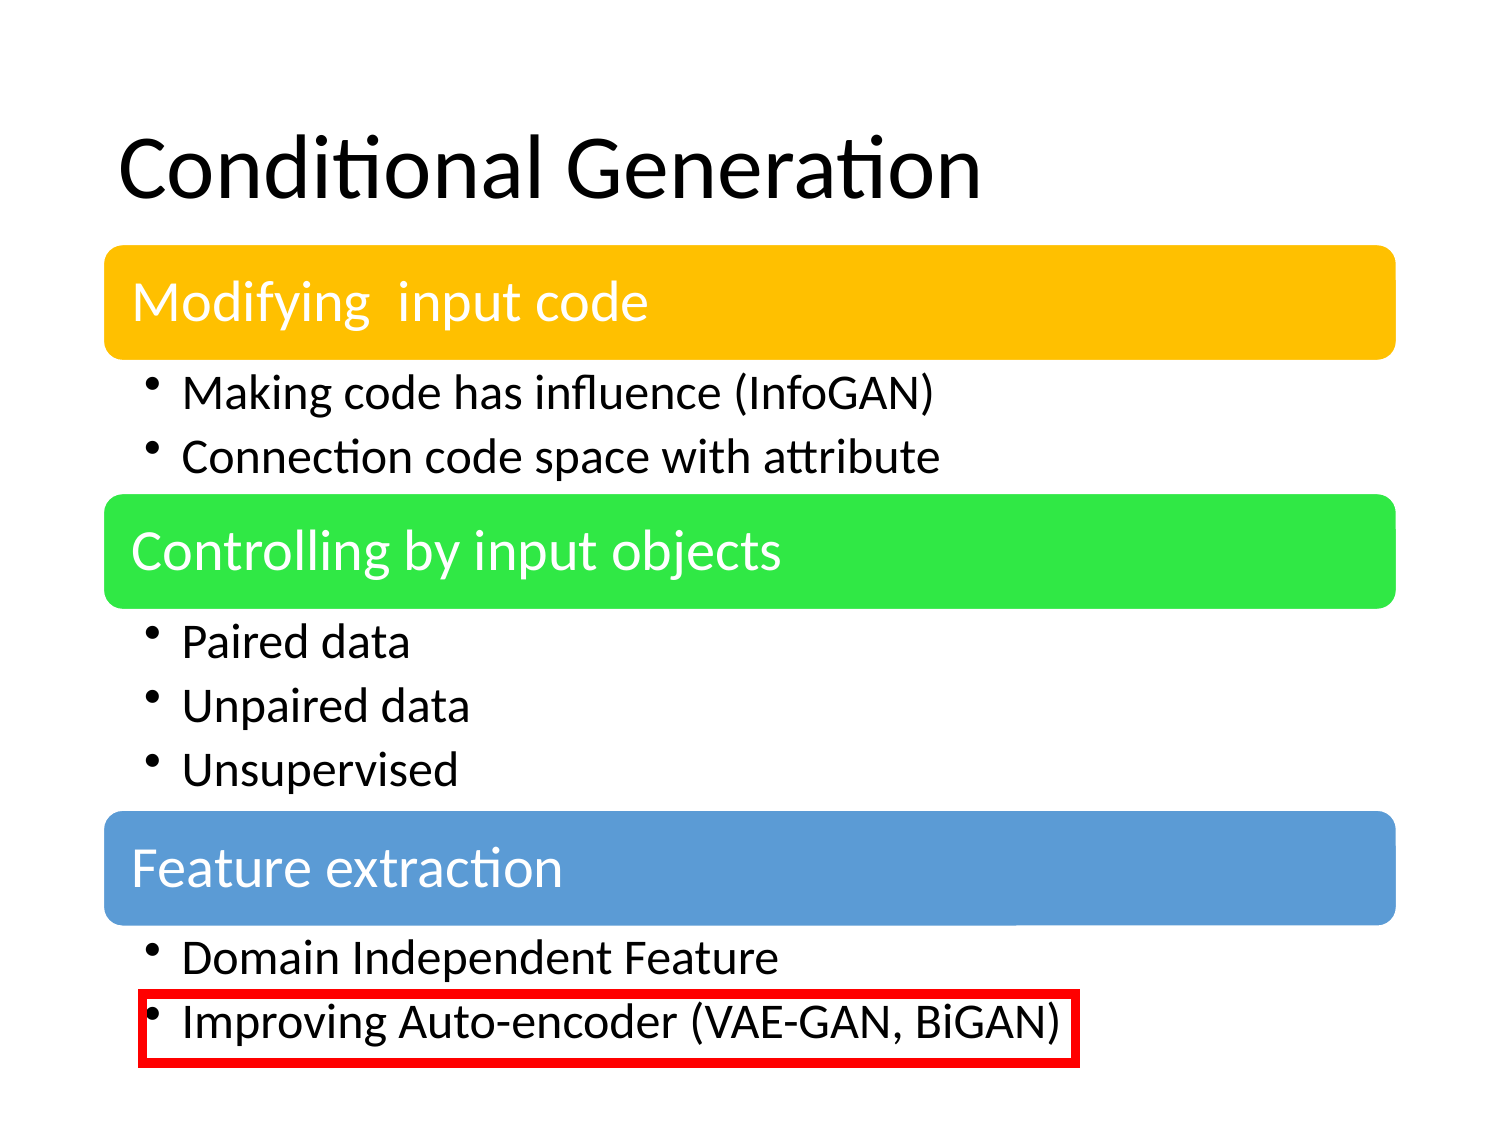

# Conditional Generation
Modifying  input code
Making code has influence (InfoGAN)
Connection code space with attribute
Controlling by input objects
Paired data
Unpaired data
Unsupervised
Feature extraction
Domain Independent Feature
Improving Auto-encoder (VAE-GAN, BiGAN)